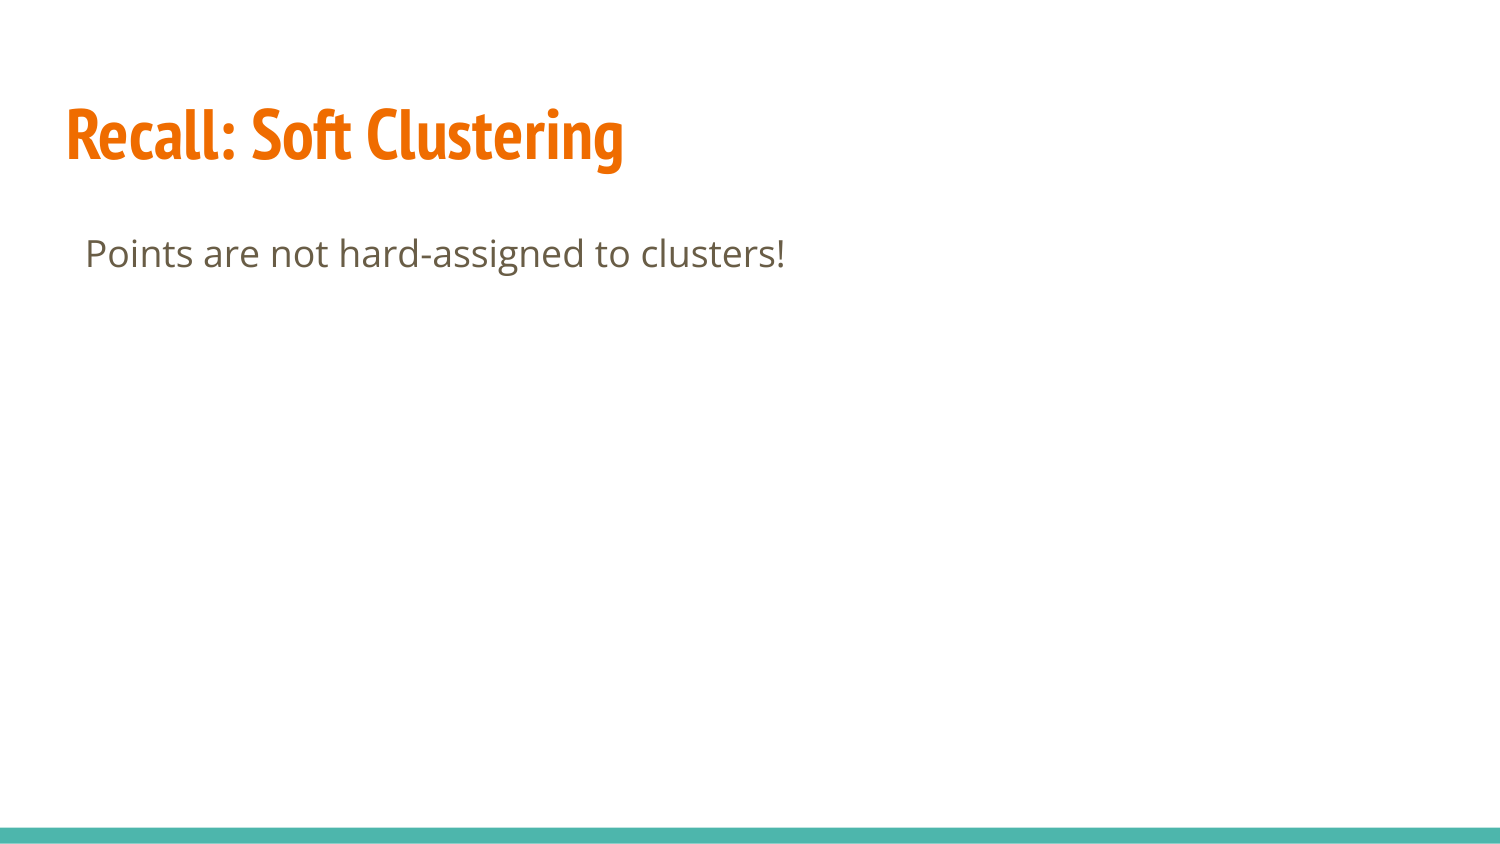

# Recall: Soft Clustering
Points are not hard-assigned to clusters!